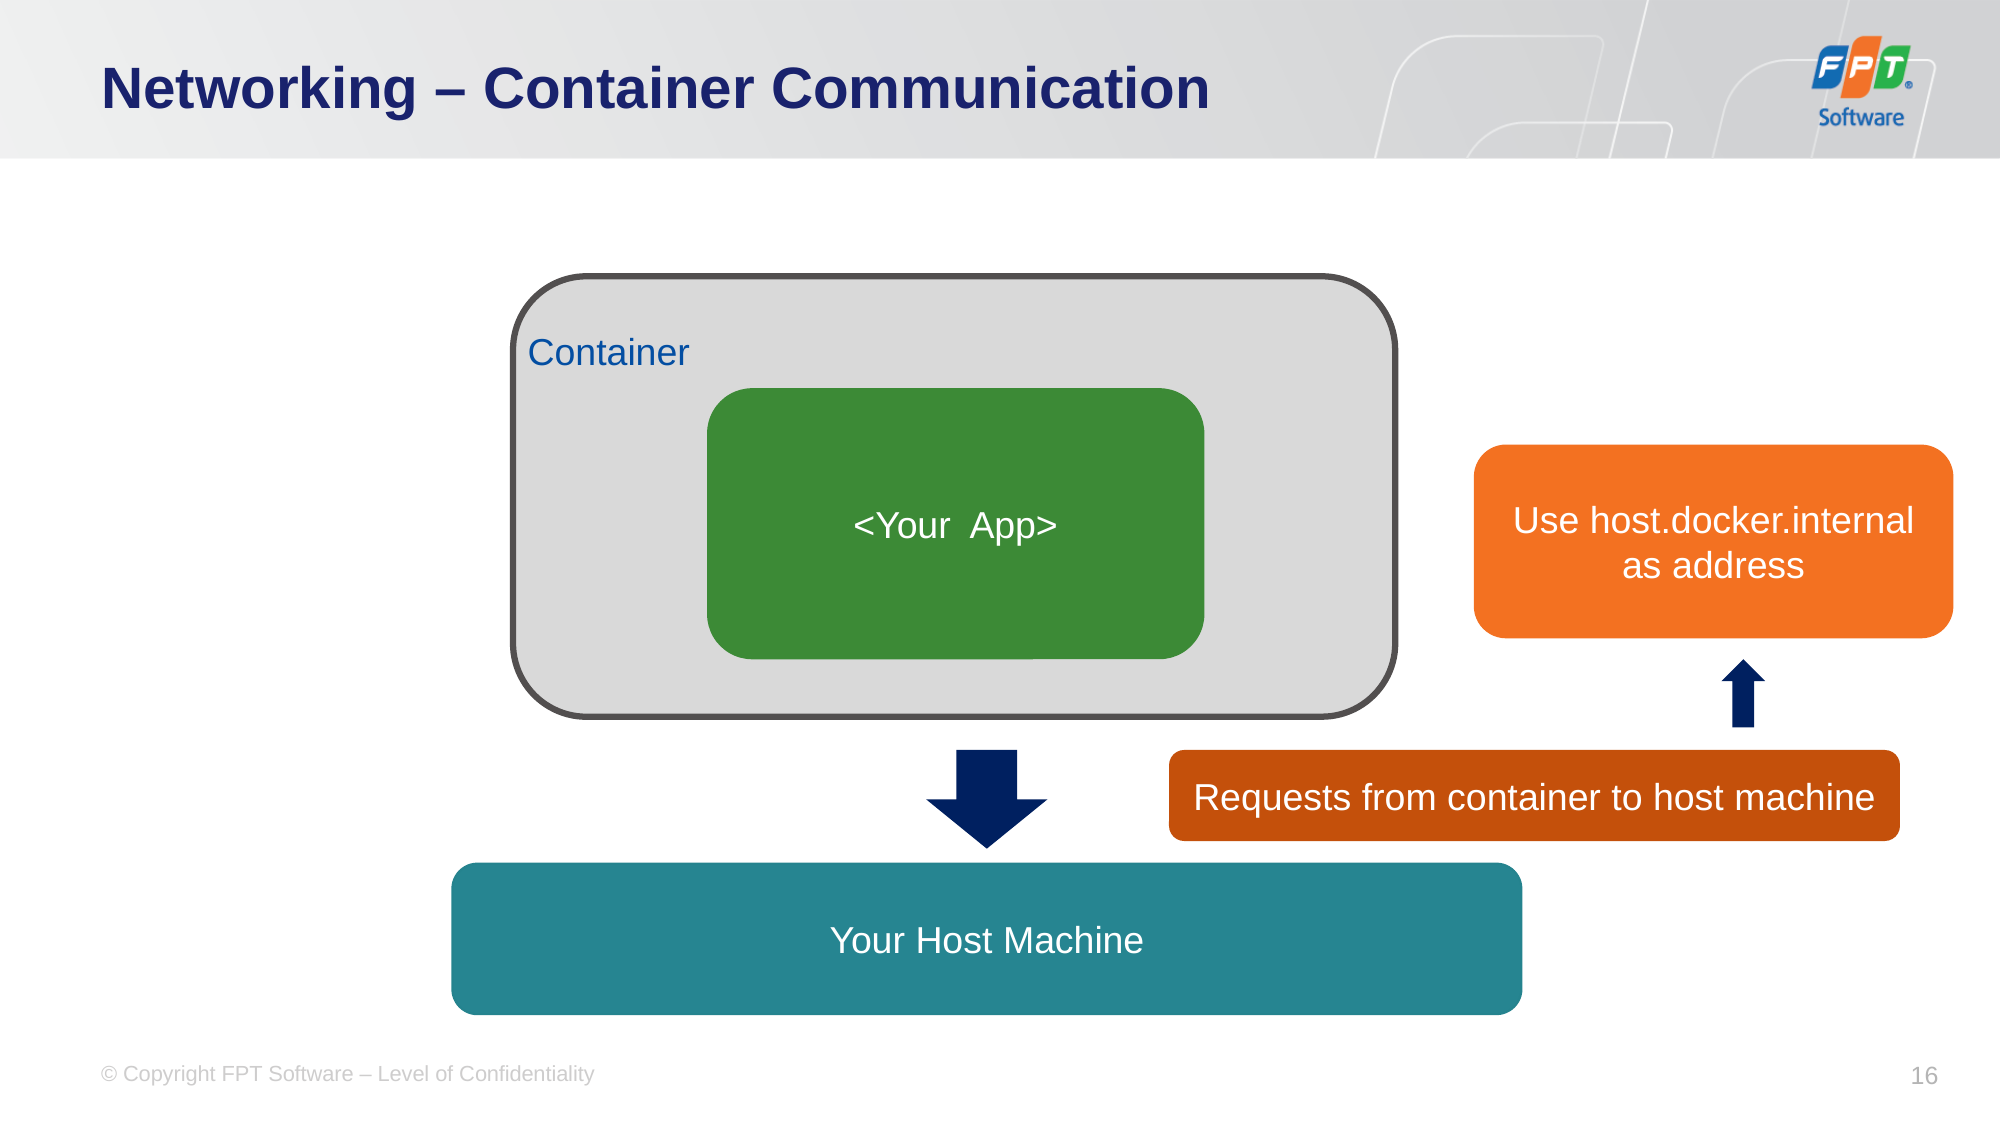

# Networking – Container Communication

Container
<Your  App>

Use host.docker.internal
as address

Requests from container to host machine

Your Host Machine
16